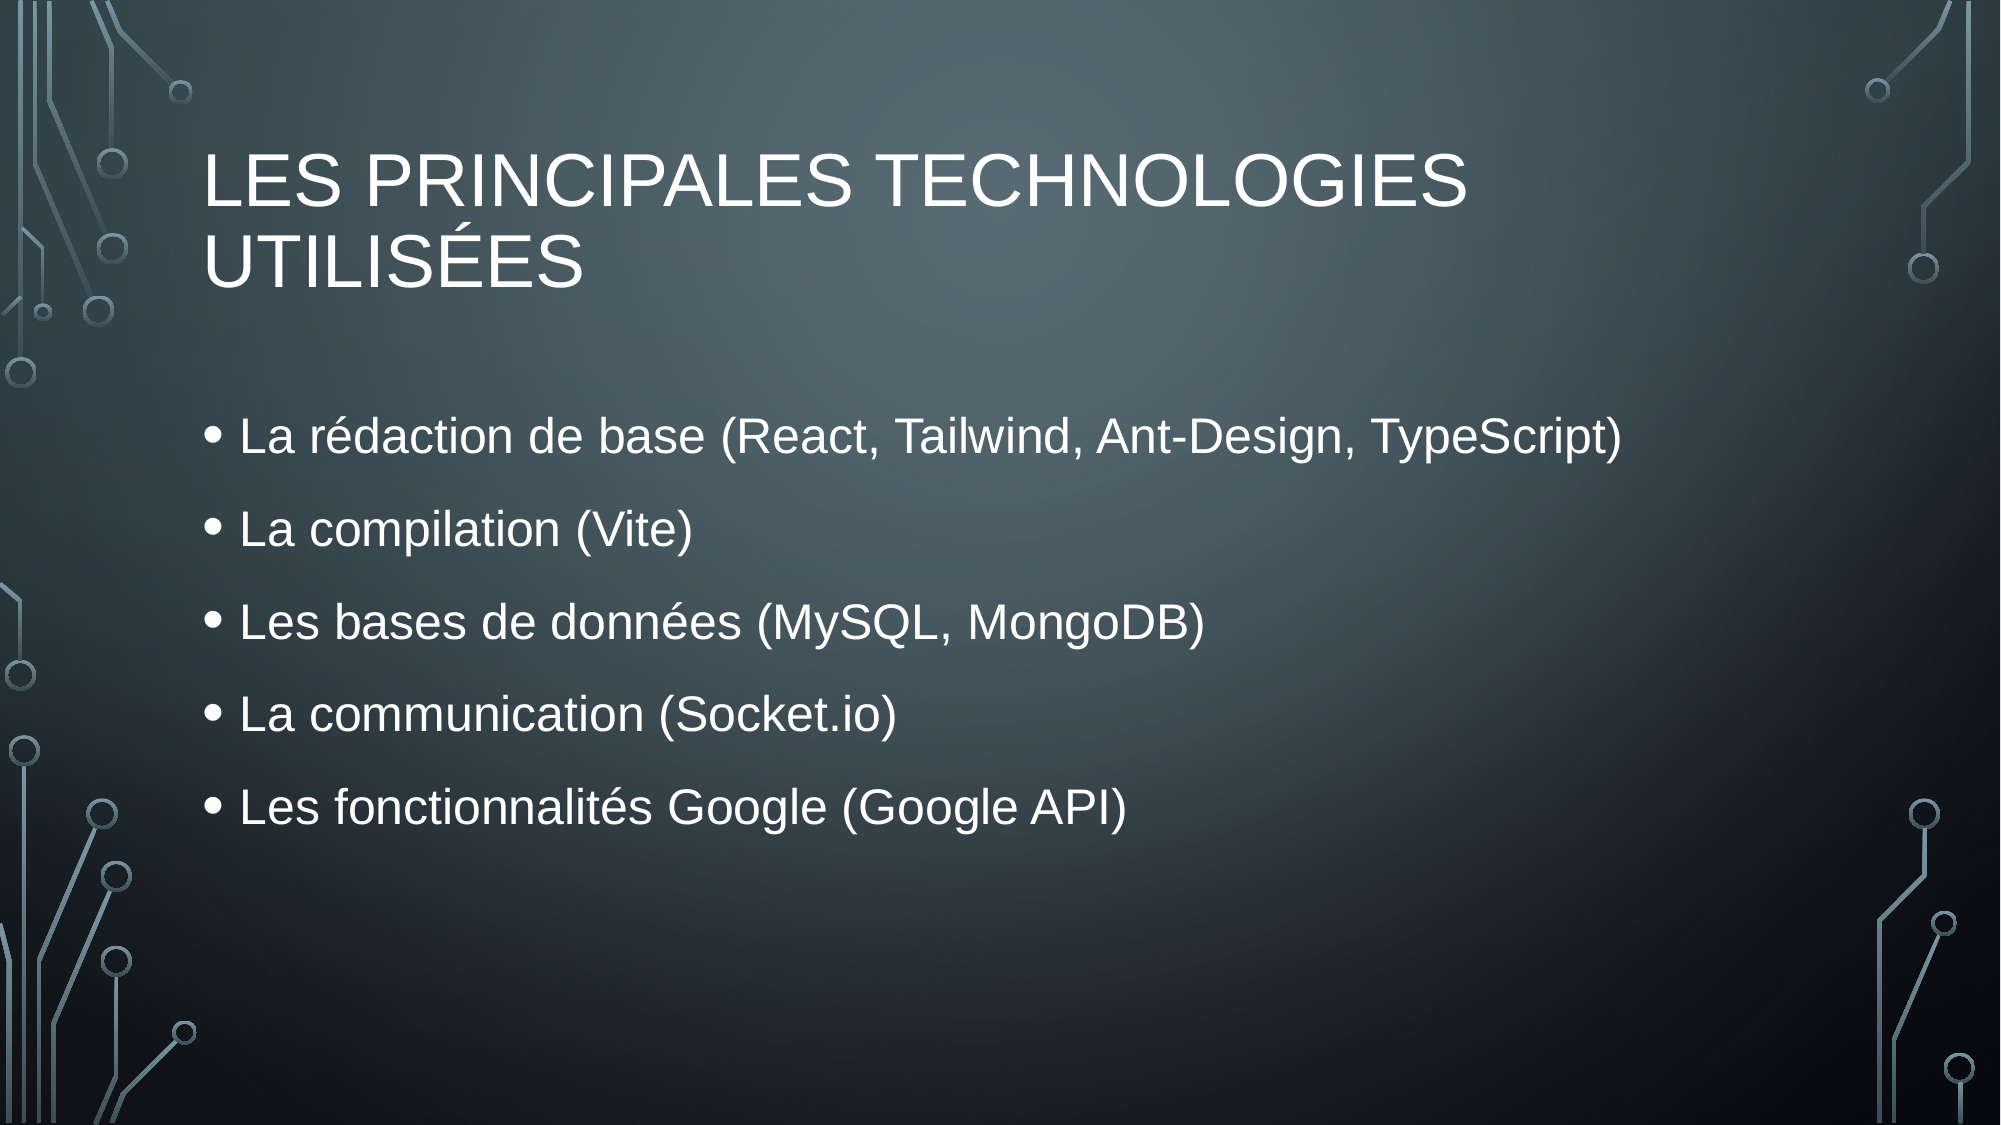

# Les principales technologies utilisées
La rédaction de base (React, Tailwind, Ant-Design, TypeScript)
La compilation (Vite)
Les bases de données (MySQL, MongoDB)
La communication (Socket.io)
Les fonctionnalités Google (Google API)